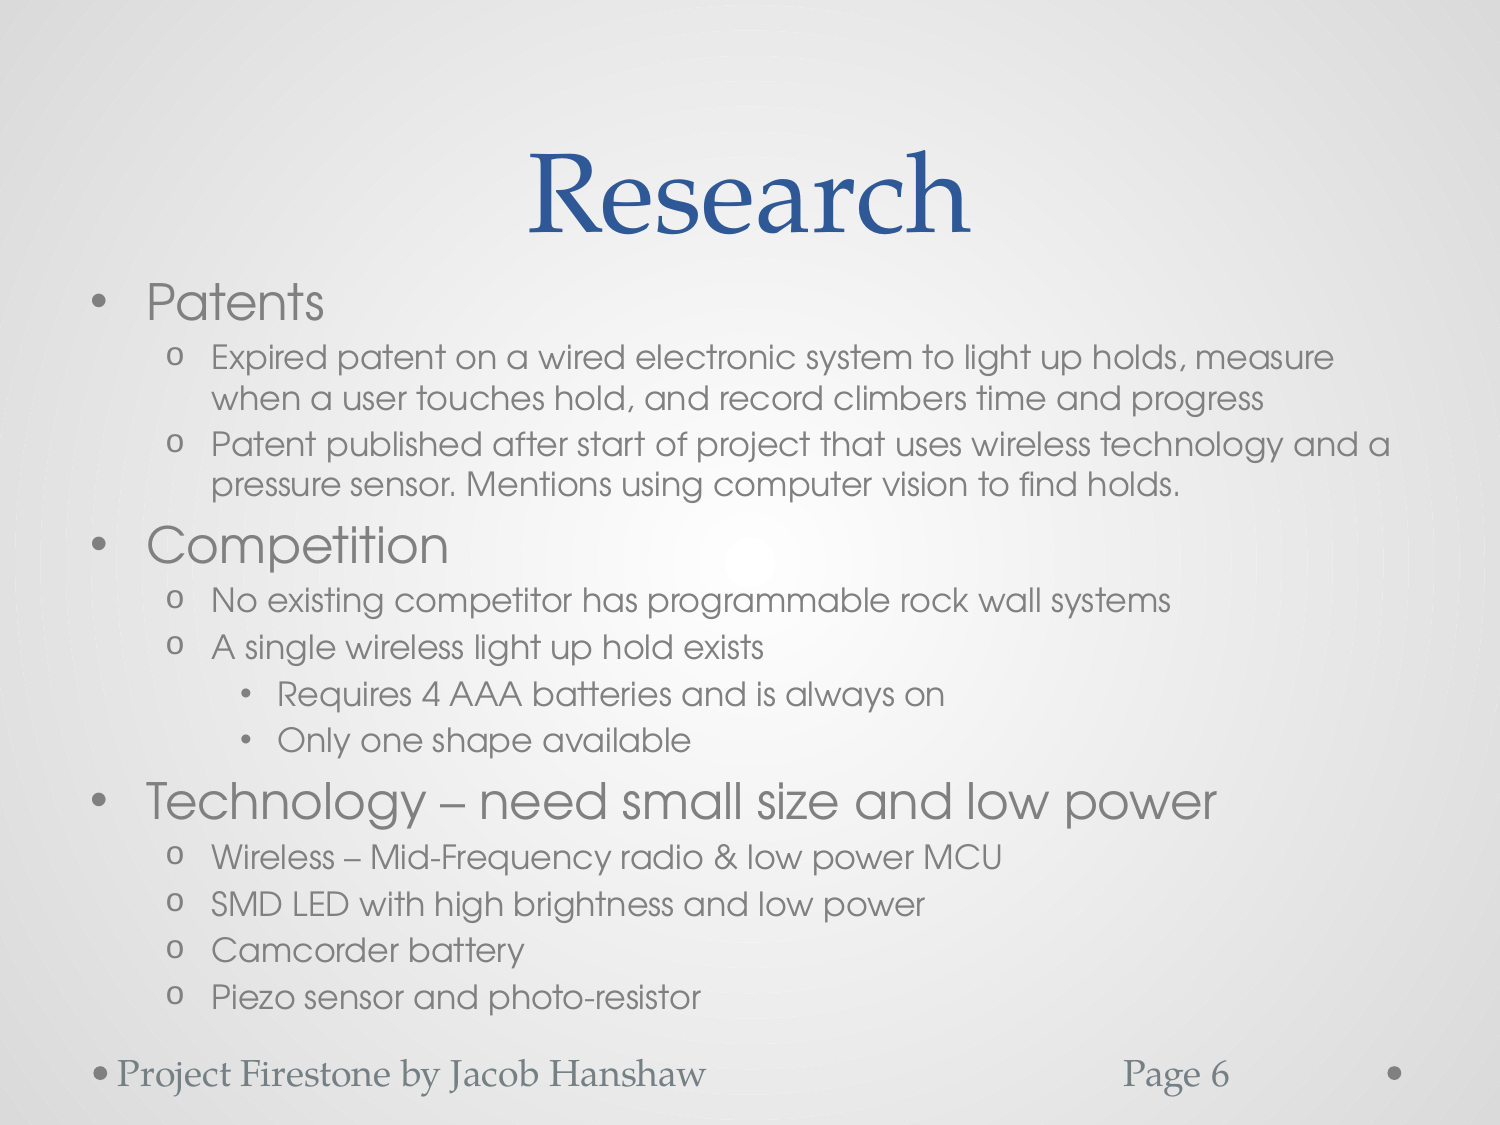

# Research
Patents
Expired patent on a wired electronic system to light up holds, measure when a user touches hold, and record climbers time and progress
Patent published after start of project that uses wireless technology and a pressure sensor. Mentions using computer vision to find holds.
Competition
No existing competitor has programmable rock wall systems
A single wireless light up hold exists
Requires 4 AAA batteries and is always on
Only one shape available
Technology – need small size and low power
Wireless – Mid-Frequency radio & low power MCU
SMD LED with high brightness and low power
Camcorder battery
Piezo sensor and photo-resistor
Project Firestone by Jacob Hanshaw 	     	                           Page 6